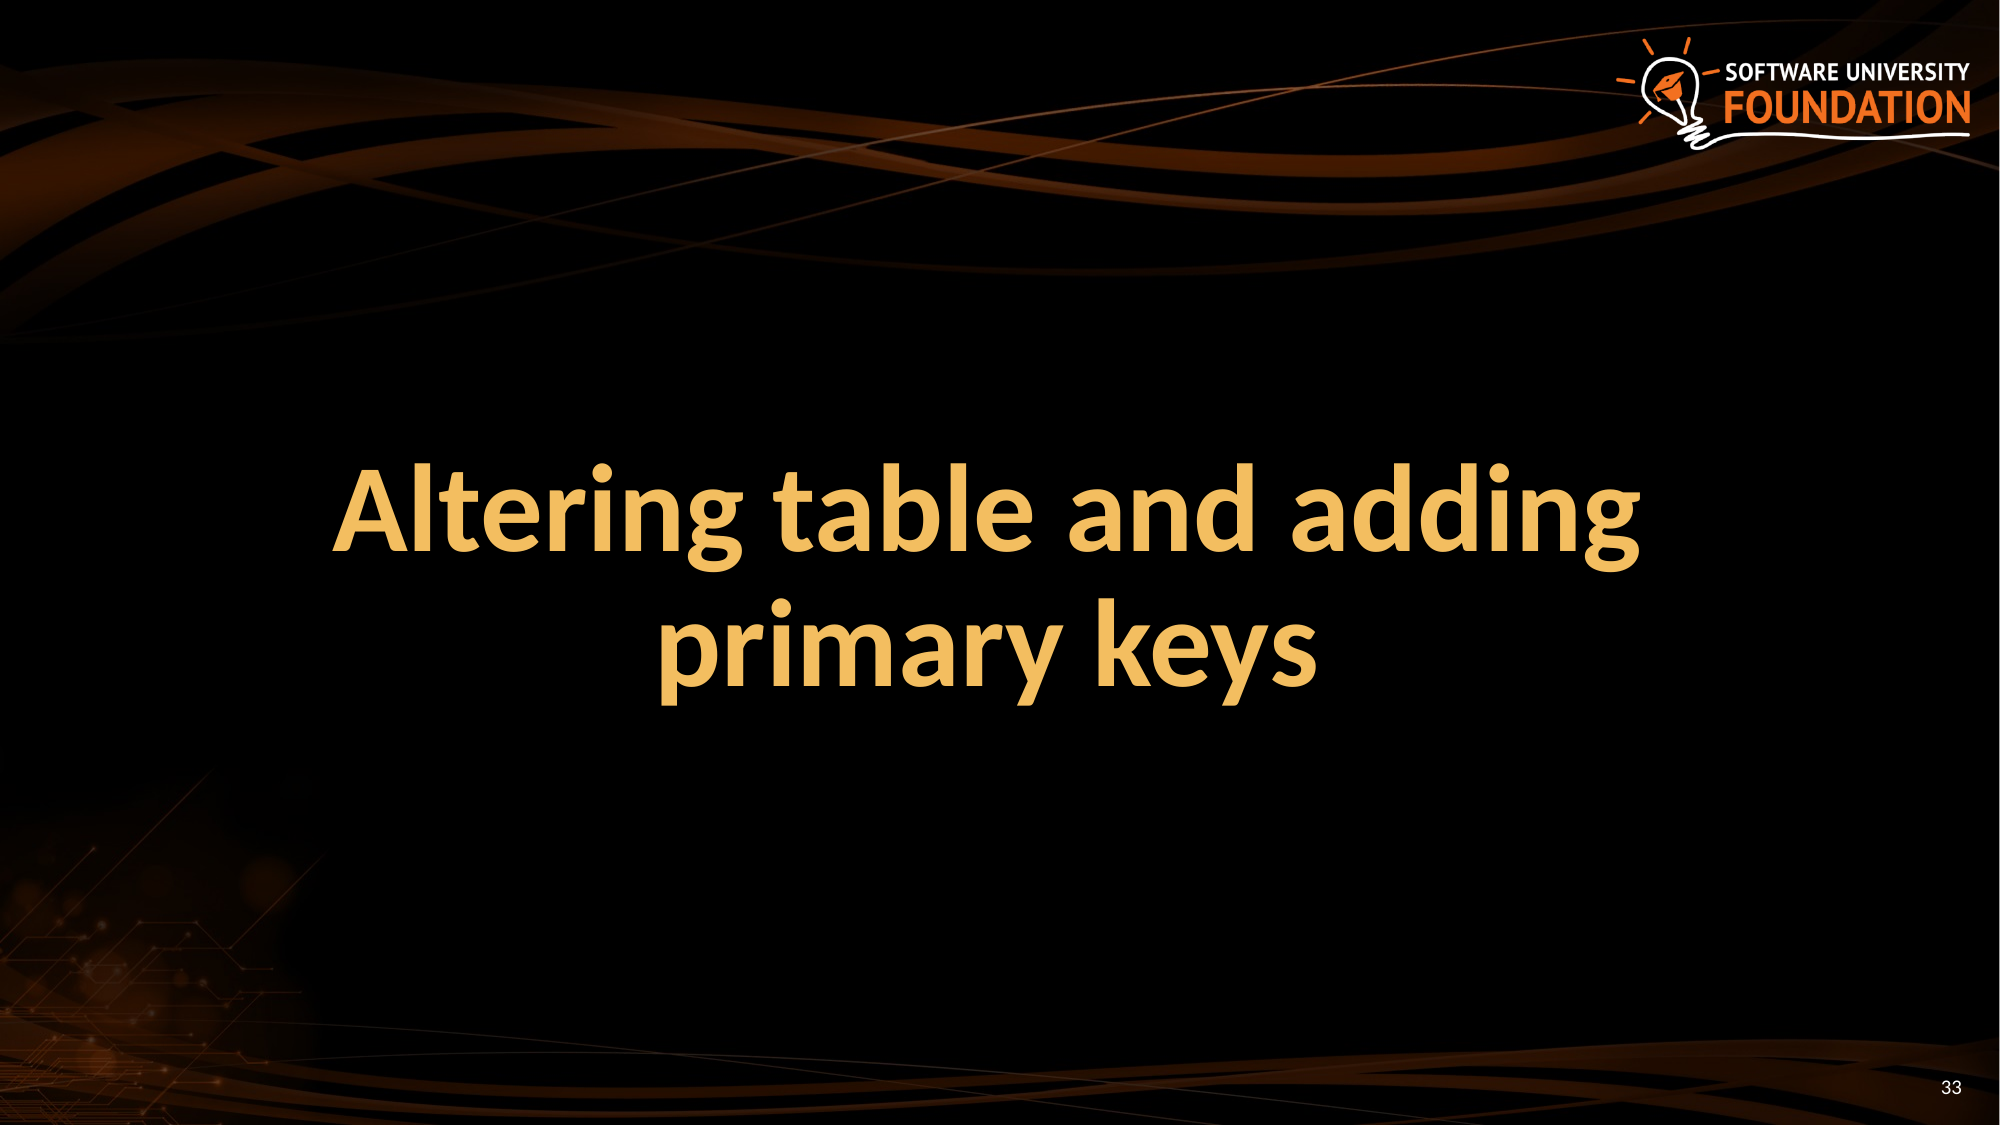

# Altering table and adding primary keys
33